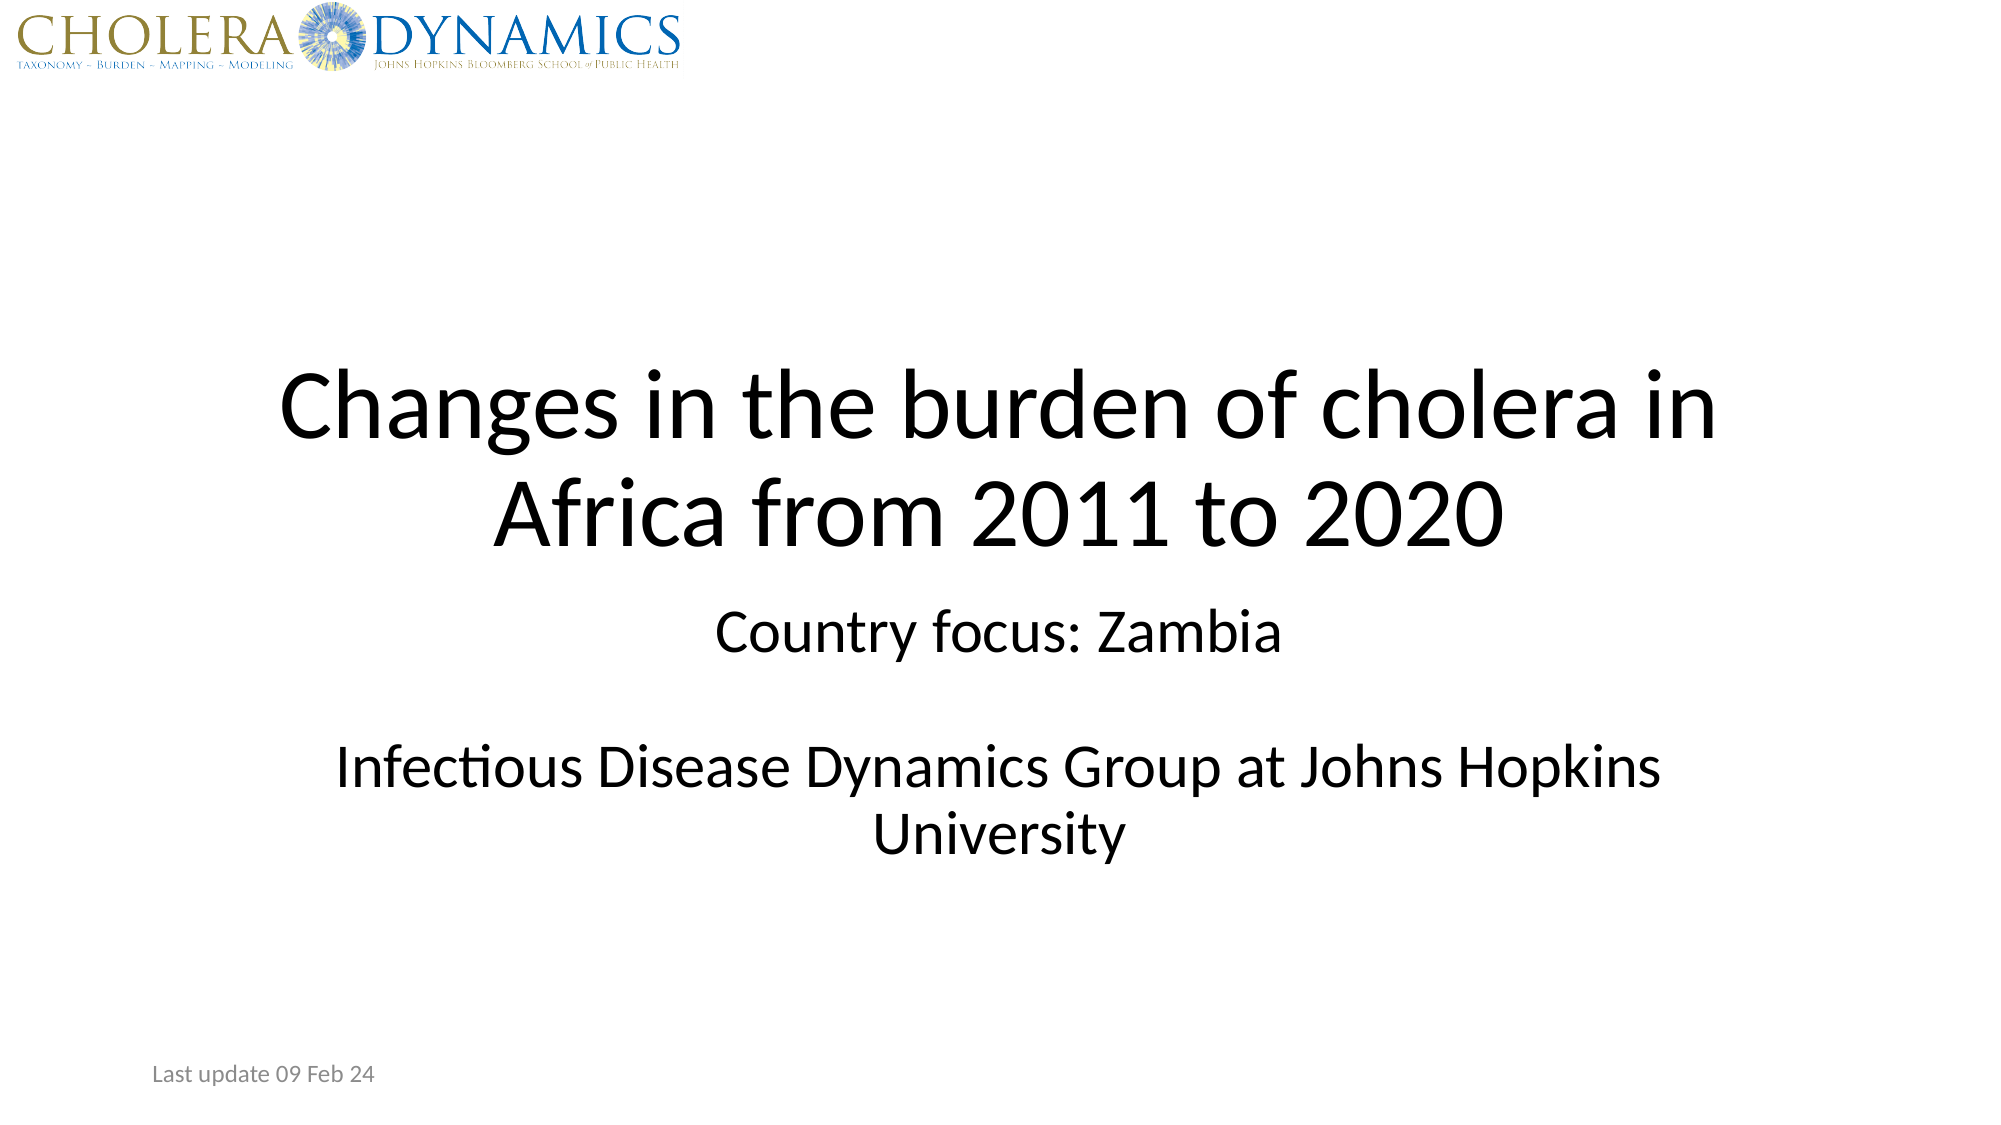

# Changes in the burden of cholera in Africa from 2011 to 2020
Country focus: Zambia
Infectious Disease Dynamics Group at Johns Hopkins University
Last update 09 Feb 24